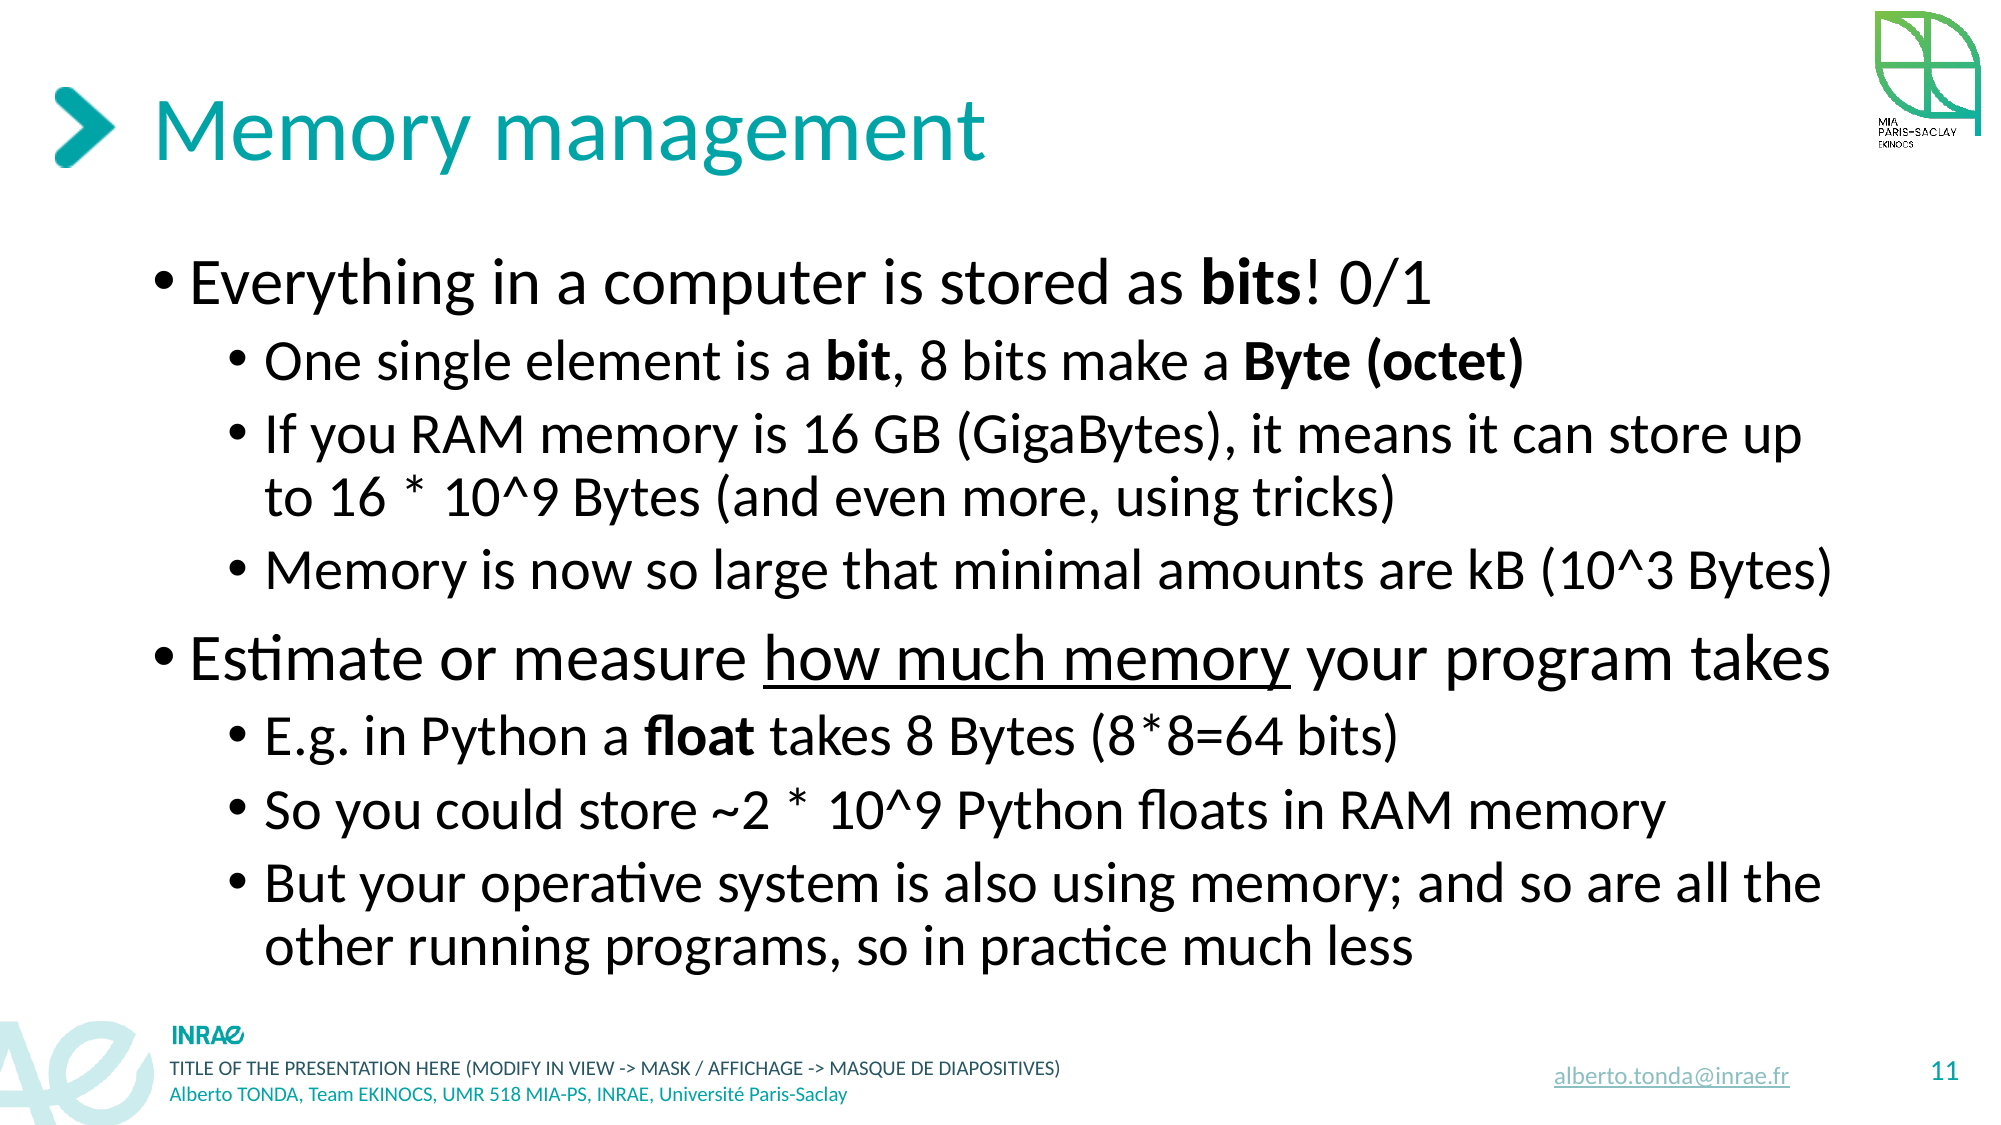

# Memory management
Everything in a computer is stored as bits! 0/1
One single element is a bit, 8 bits make a Byte (octet)
If you RAM memory is 16 GB (GigaBytes), it means it can store up to 16 * 10^9 Bytes (and even more, using tricks)
Memory is now so large that minimal amounts are kB (10^3 Bytes)
Estimate or measure how much memory your program takes
E.g. in Python a float takes 8 Bytes (8*8=64 bits)
So you could store ~2 * 10^9 Python floats in RAM memory
But your operative system is also using memory; and so are all the other running programs, so in practice much less
11
alberto.tonda@inrae.fr